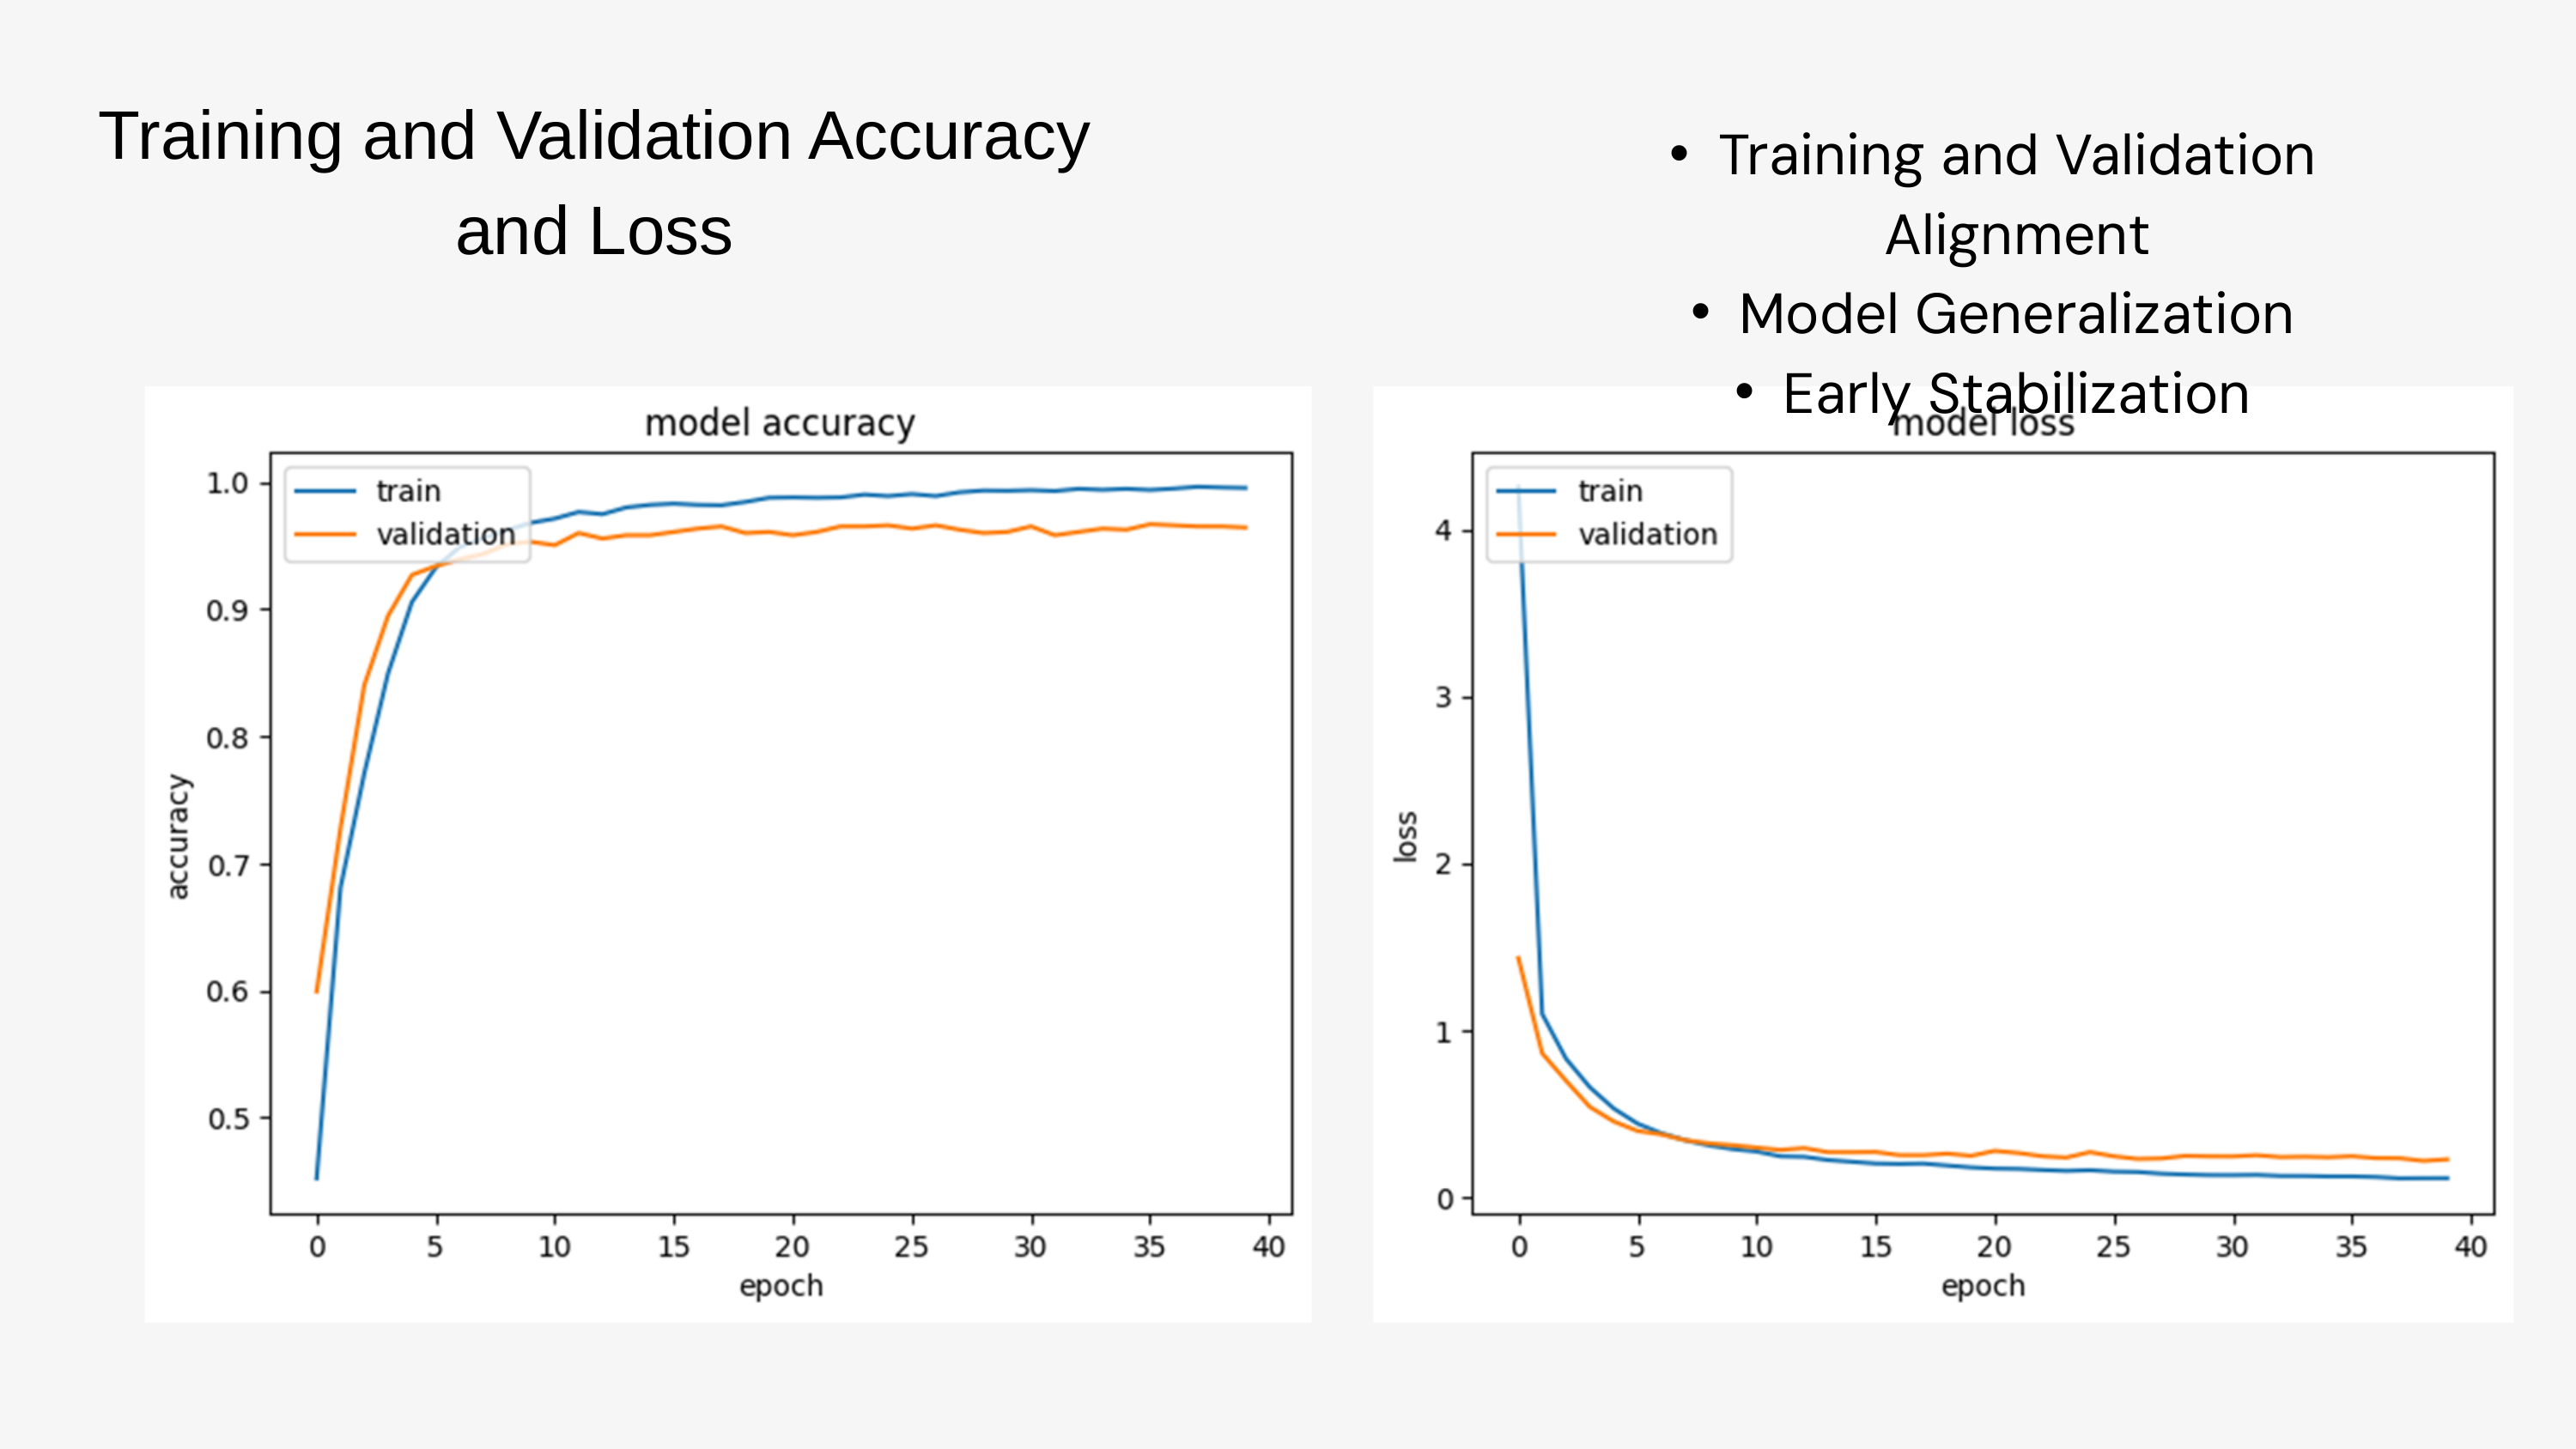

Training and Validation Accuracy and Loss
Training and Validation Alignment
Model Generalization
Early Stabilization